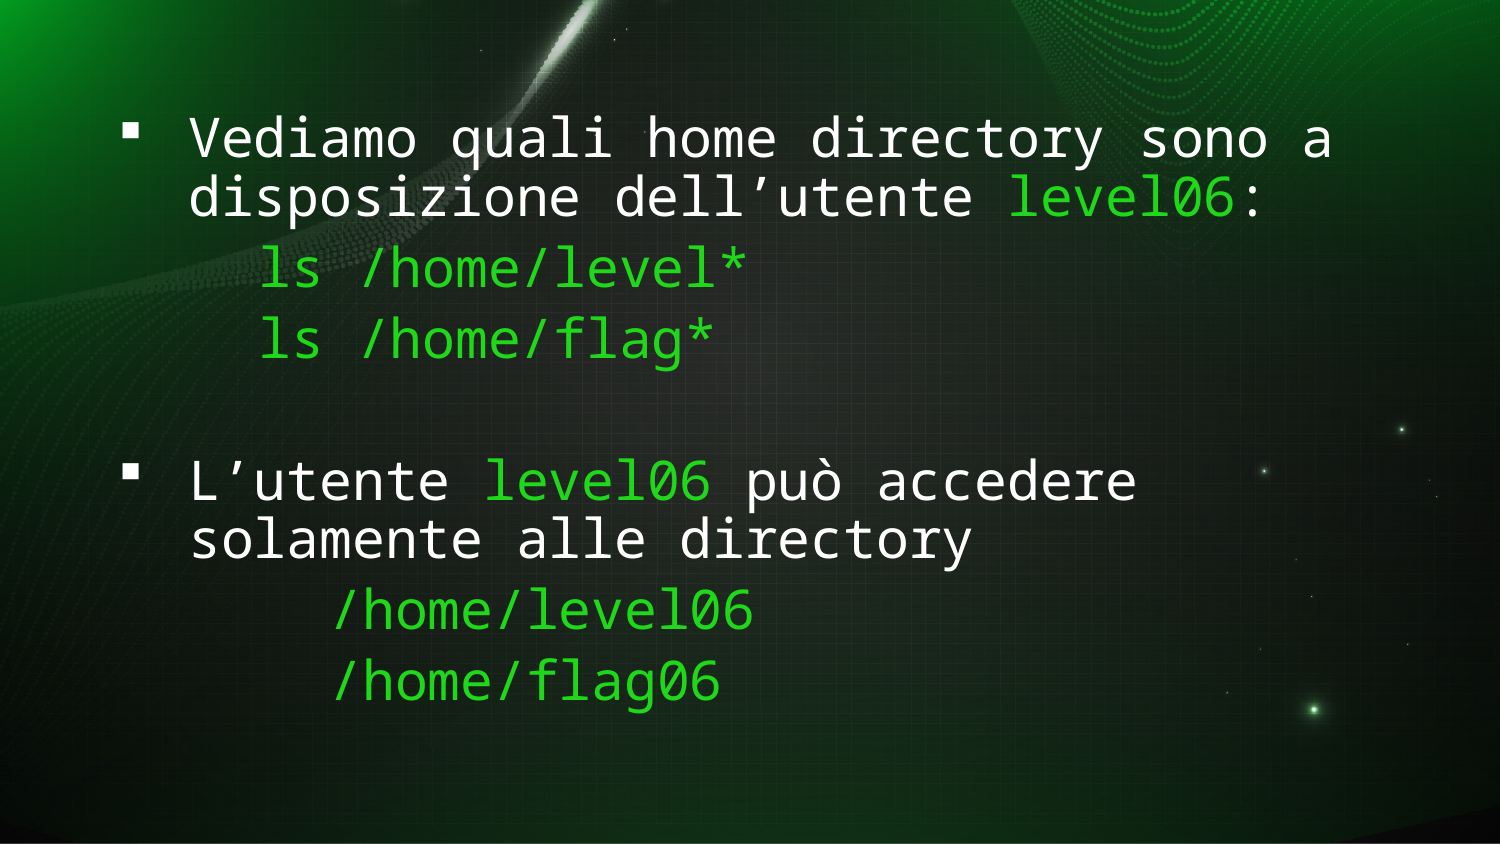

Vediamo quali home directory sono a disposizione dell’utente level06:
	ls /home/level*
	ls /home/flag*

L’utente level06 può accedere solamente alle directory
	/home/level06
	/home/flag06